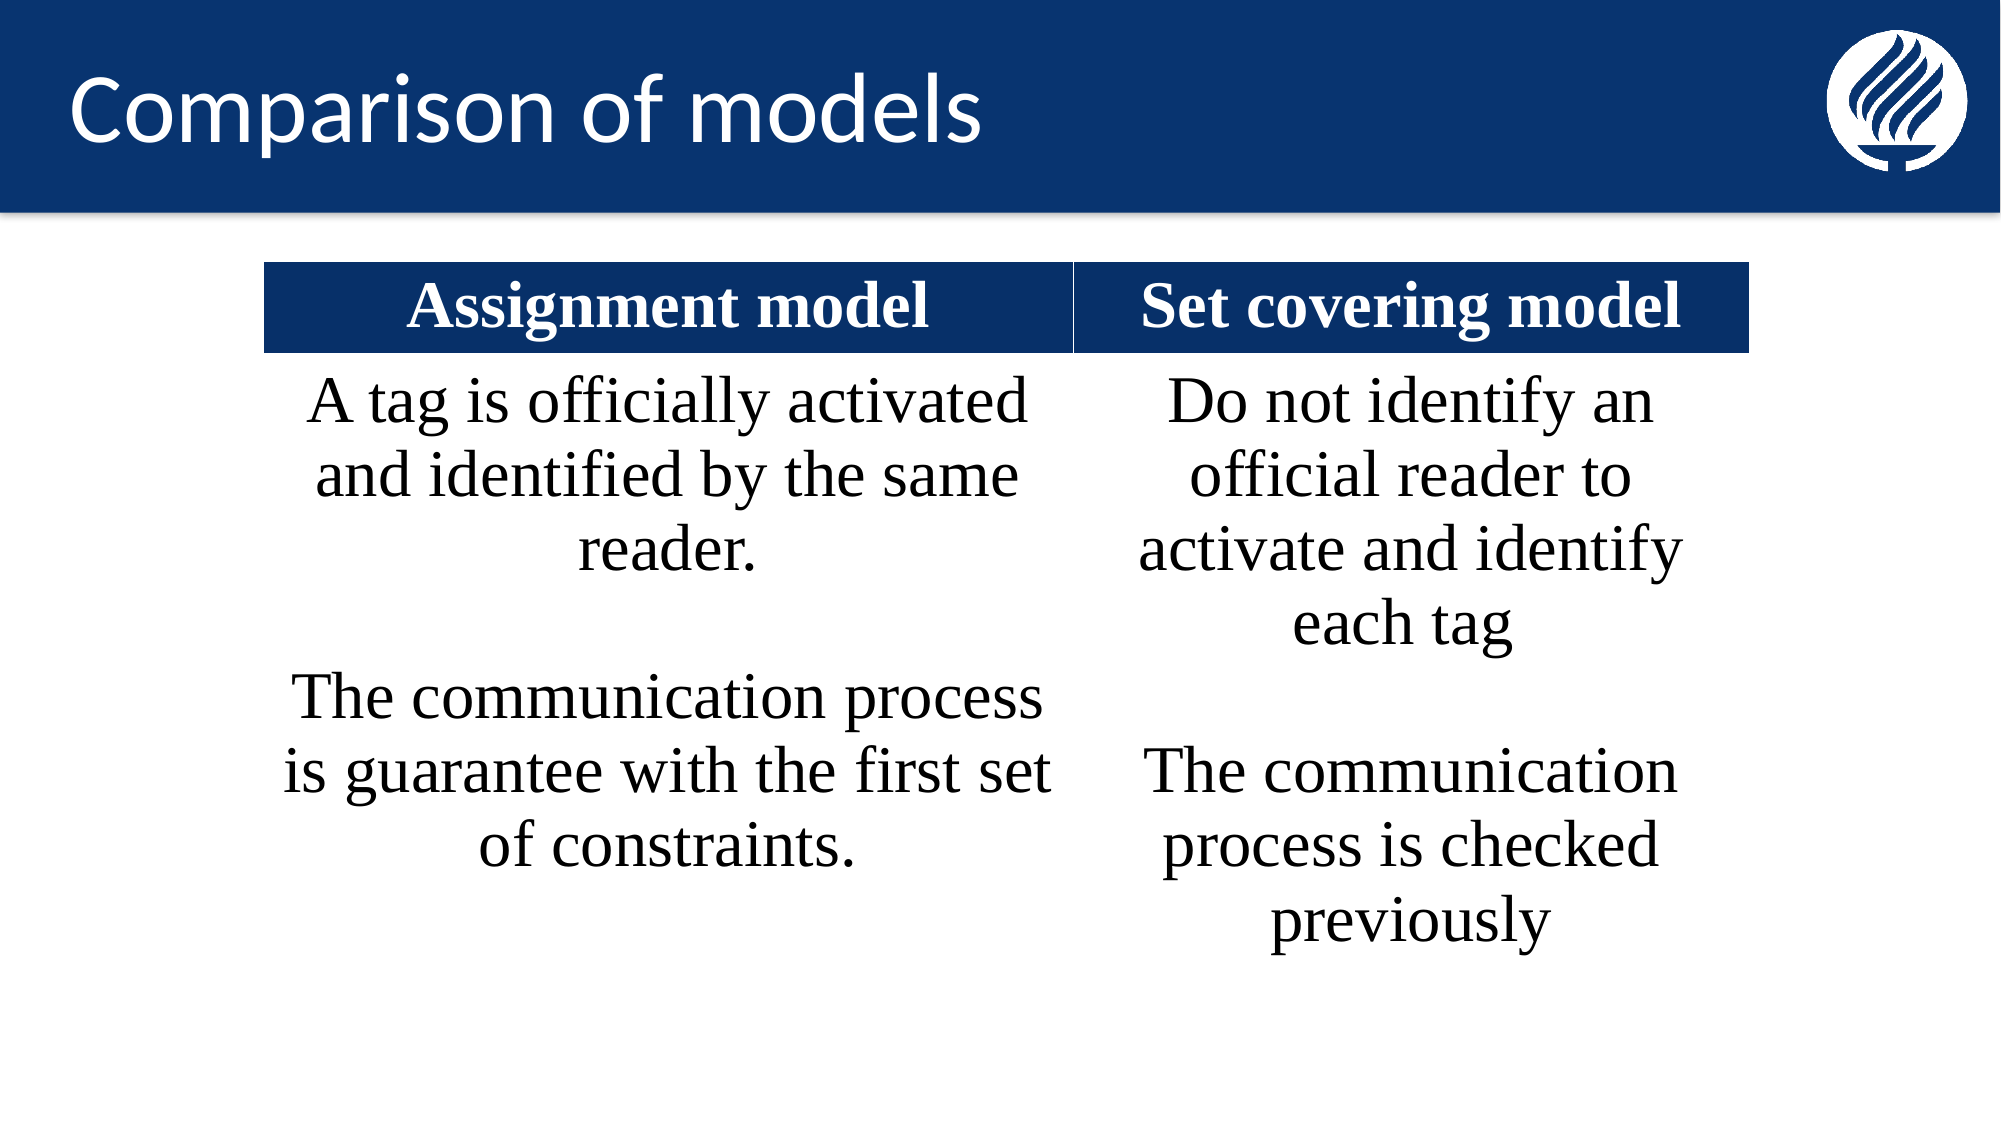

# Comparison of models
| Assignment model | Set covering model |
| --- | --- |
| A tag is officially activated and identified by the same reader. The communication process is guarantee with the first set of constraints. | Do not identify an official reader to activate and identify each tag The communication process is checked previously |